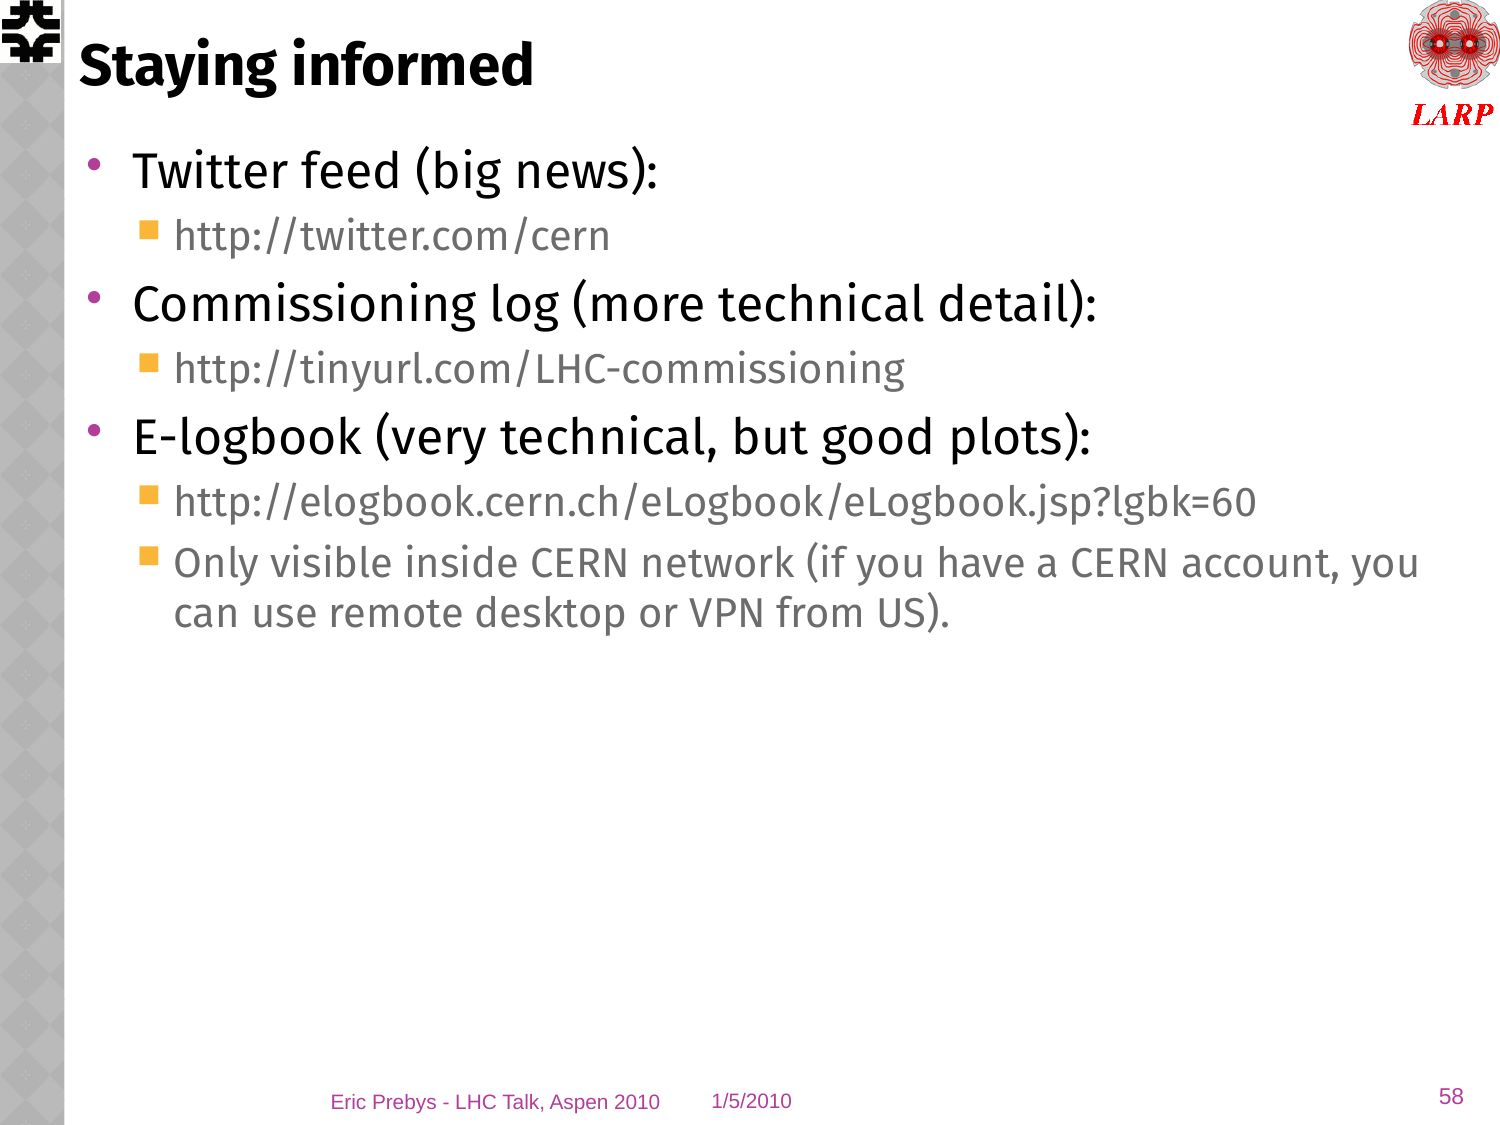

# Staying informed
Twitter feed (big news):
http://twitter.com/cern
Commissioning log (more technical detail):
http://tinyurl.com/LHC-commissioning
E-logbook (very technical, but good plots):
http://elogbook.cern.ch/eLogbook/eLogbook.jsp?lgbk=60
Only visible inside CERN network (if you have a CERN account, you can use remote desktop or VPN from US).
58
Eric Prebys - LHC Talk, Aspen 2010
1/5/2010